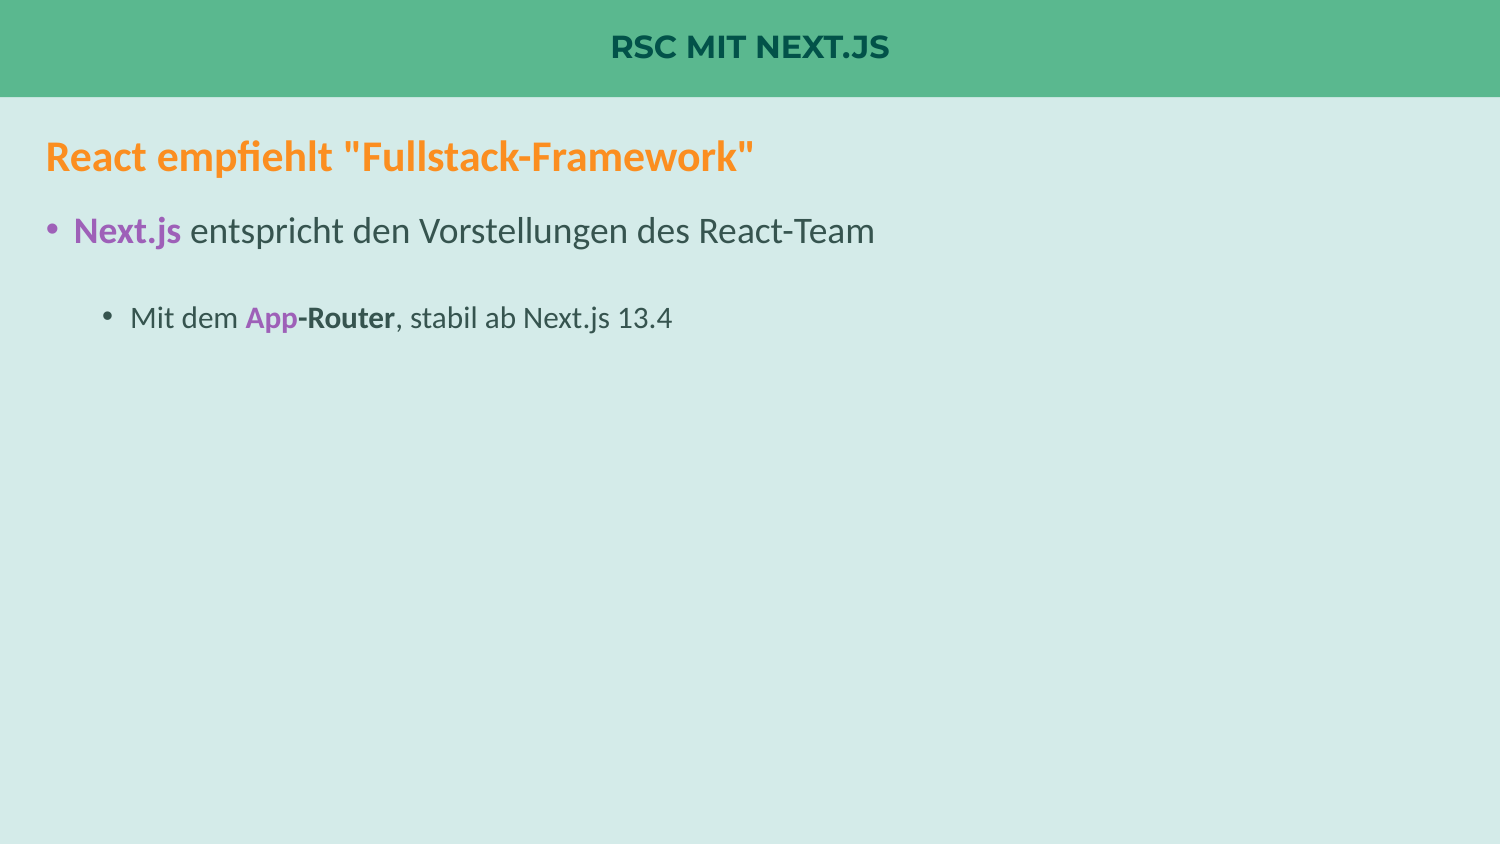

# RSC mit Next.js
React empfiehlt "Fullstack-Framework"
Next.js entspricht den Vorstellungen des React-Team
Mit dem App-Router, stabil ab Next.js 13.4